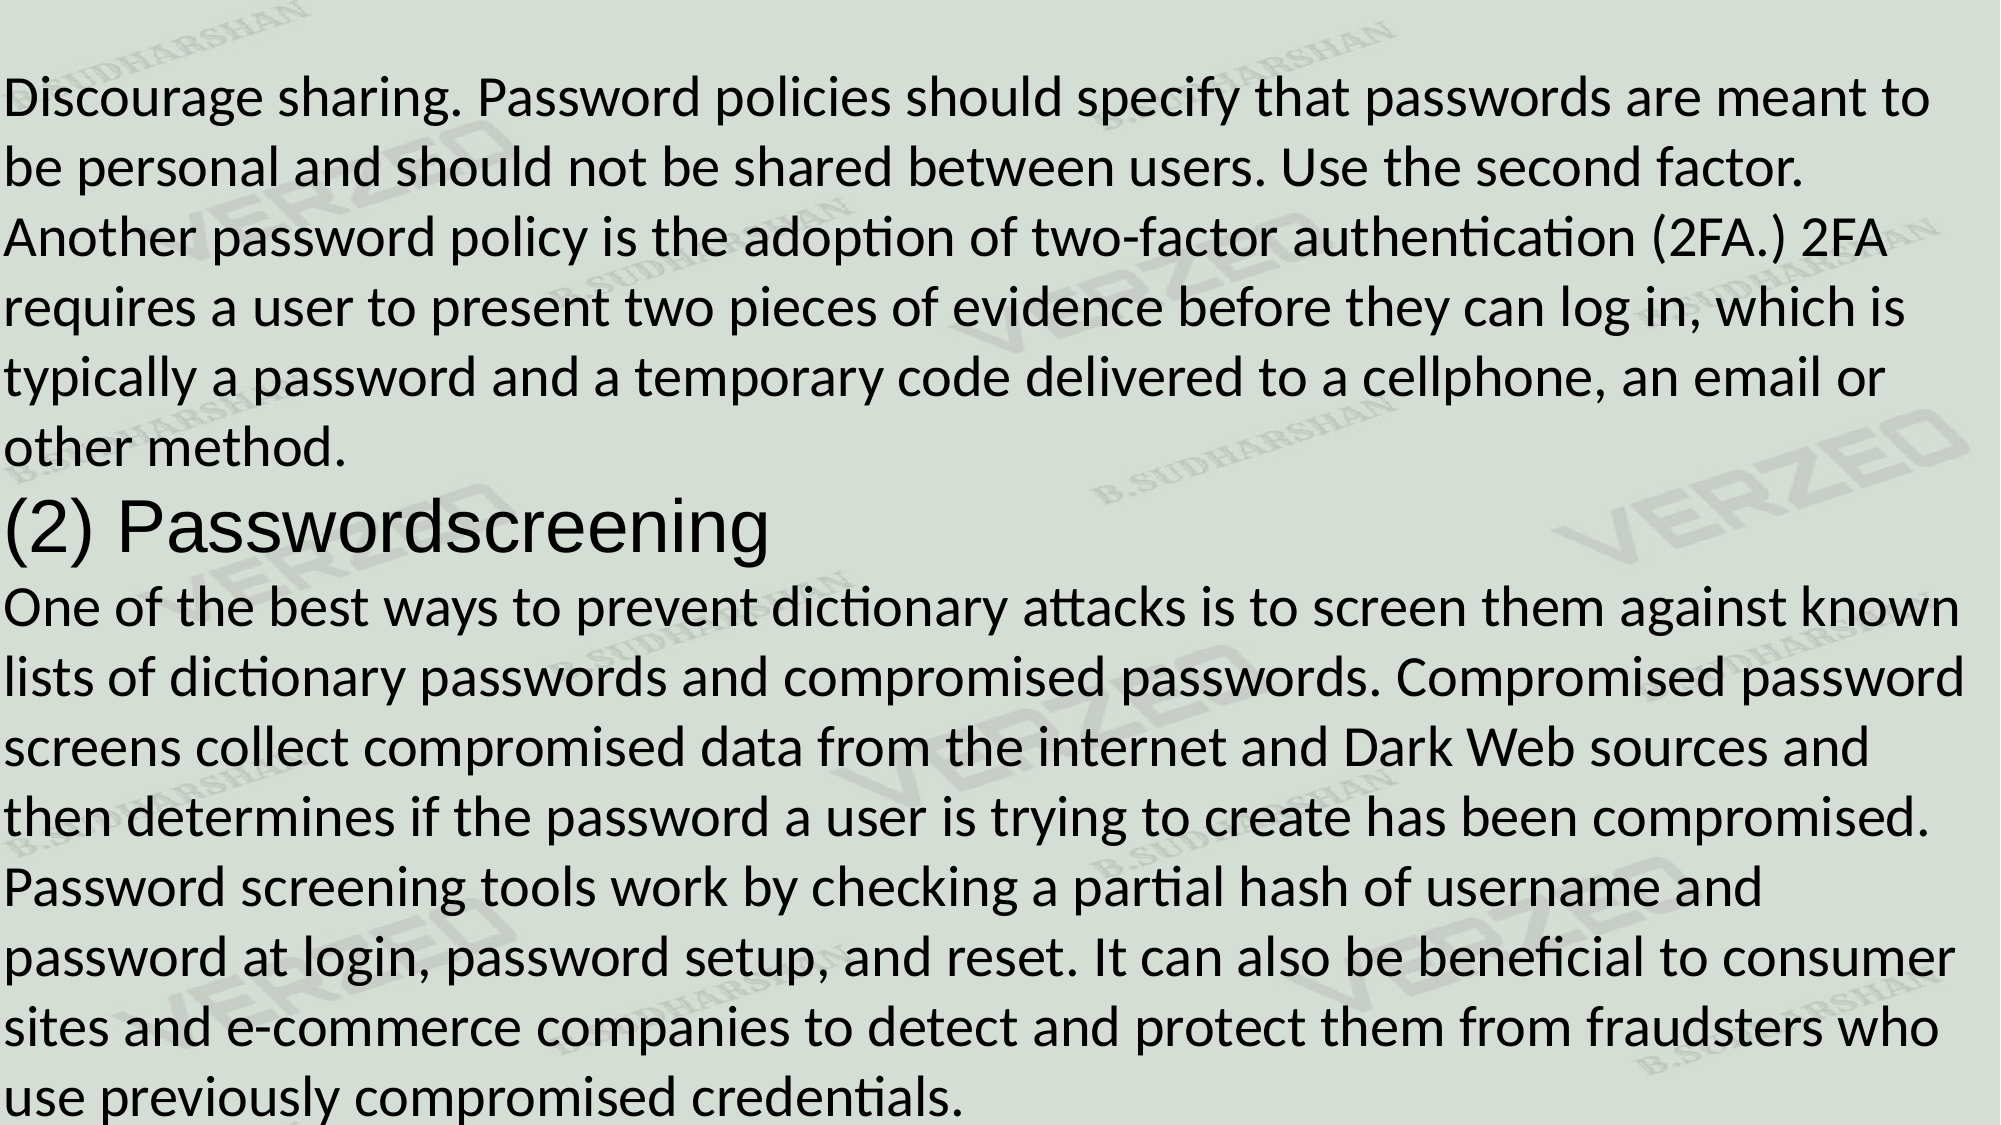

Discourage sharing. Password policies should specify that passwords are meant to be personal and should not be shared between users. Use the second factor. Another password policy is the adoption of two-factor authentication (2FA.) 2FA requires a user to present two pieces of evidence before they can log in, which is typically a password and a temporary code delivered to a cellphone, an email or other method.
(2) Passwordscreening
One of the best ways to prevent dictionary attacks is to screen them against known lists of dictionary passwords and compromised passwords. Compromised password screens collect compromised data from the internet and Dark Web sources and then determines if the password a user is trying to create has been compromised. Password screening tools work by checking a partial hash of username and password at login, password setup, and reset. It can also be beneficial to consumer sites and e-commerce companies to detect and protect them from fraudsters who use previously compromised credentials.